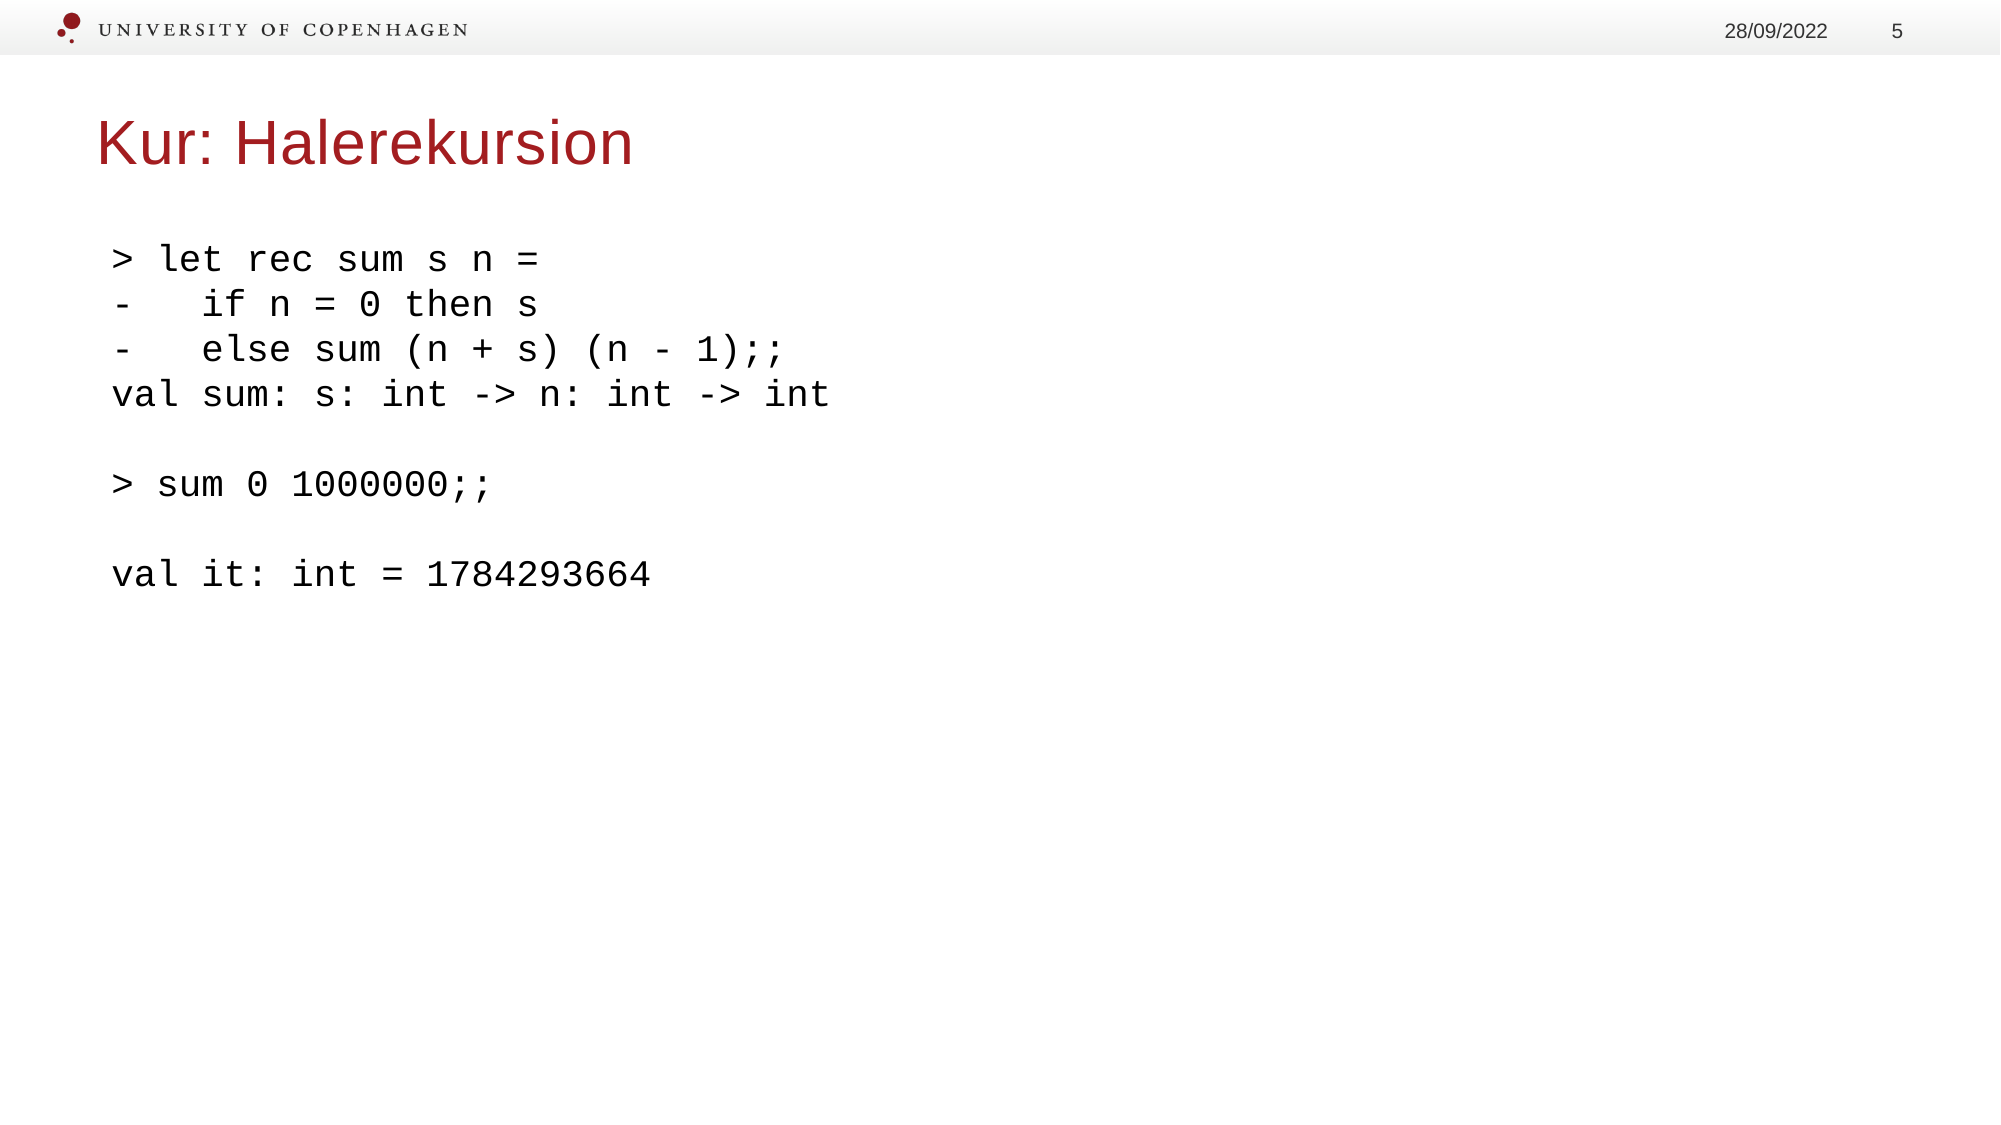

28/09/2022
5
# Kur: Halerekursion
> let rec sum s n =
-   if n = 0 then s
-   else sum (n + s) (n - 1);;
val sum: s: int -> n: int -> int

> sum 0 1000000;;
val it: int = 1784293664